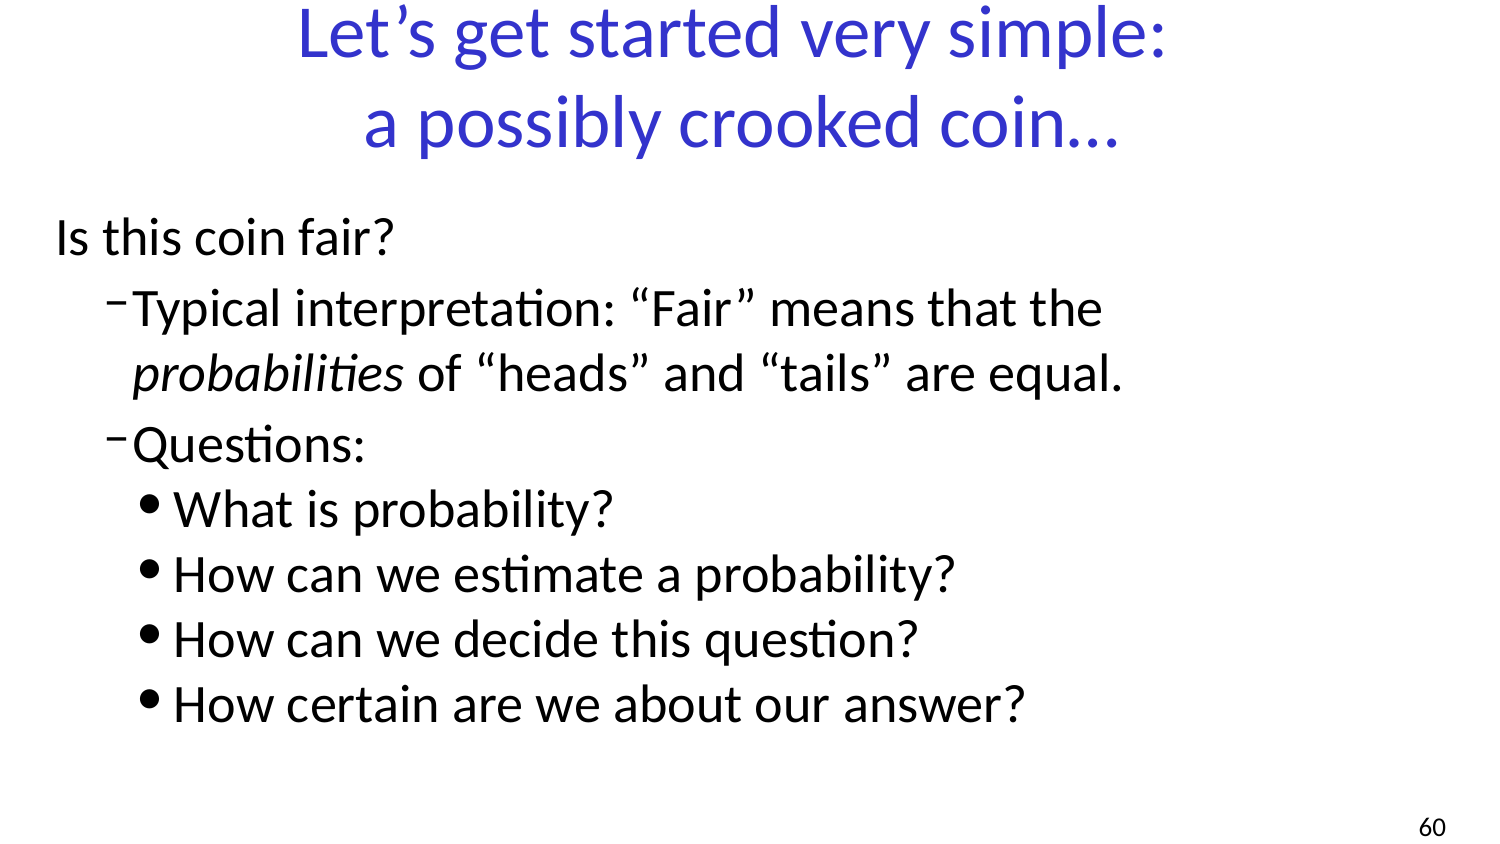

# Let’s get started very simple: a possibly crooked coin…
Is this coin fair?
Typical interpretation: “Fair” means that the probabilities of “heads” and “tails” are equal.
Questions:
What is probability?
How can we estimate a probability?
How can we decide this question?
How certain are we about our answer?
60